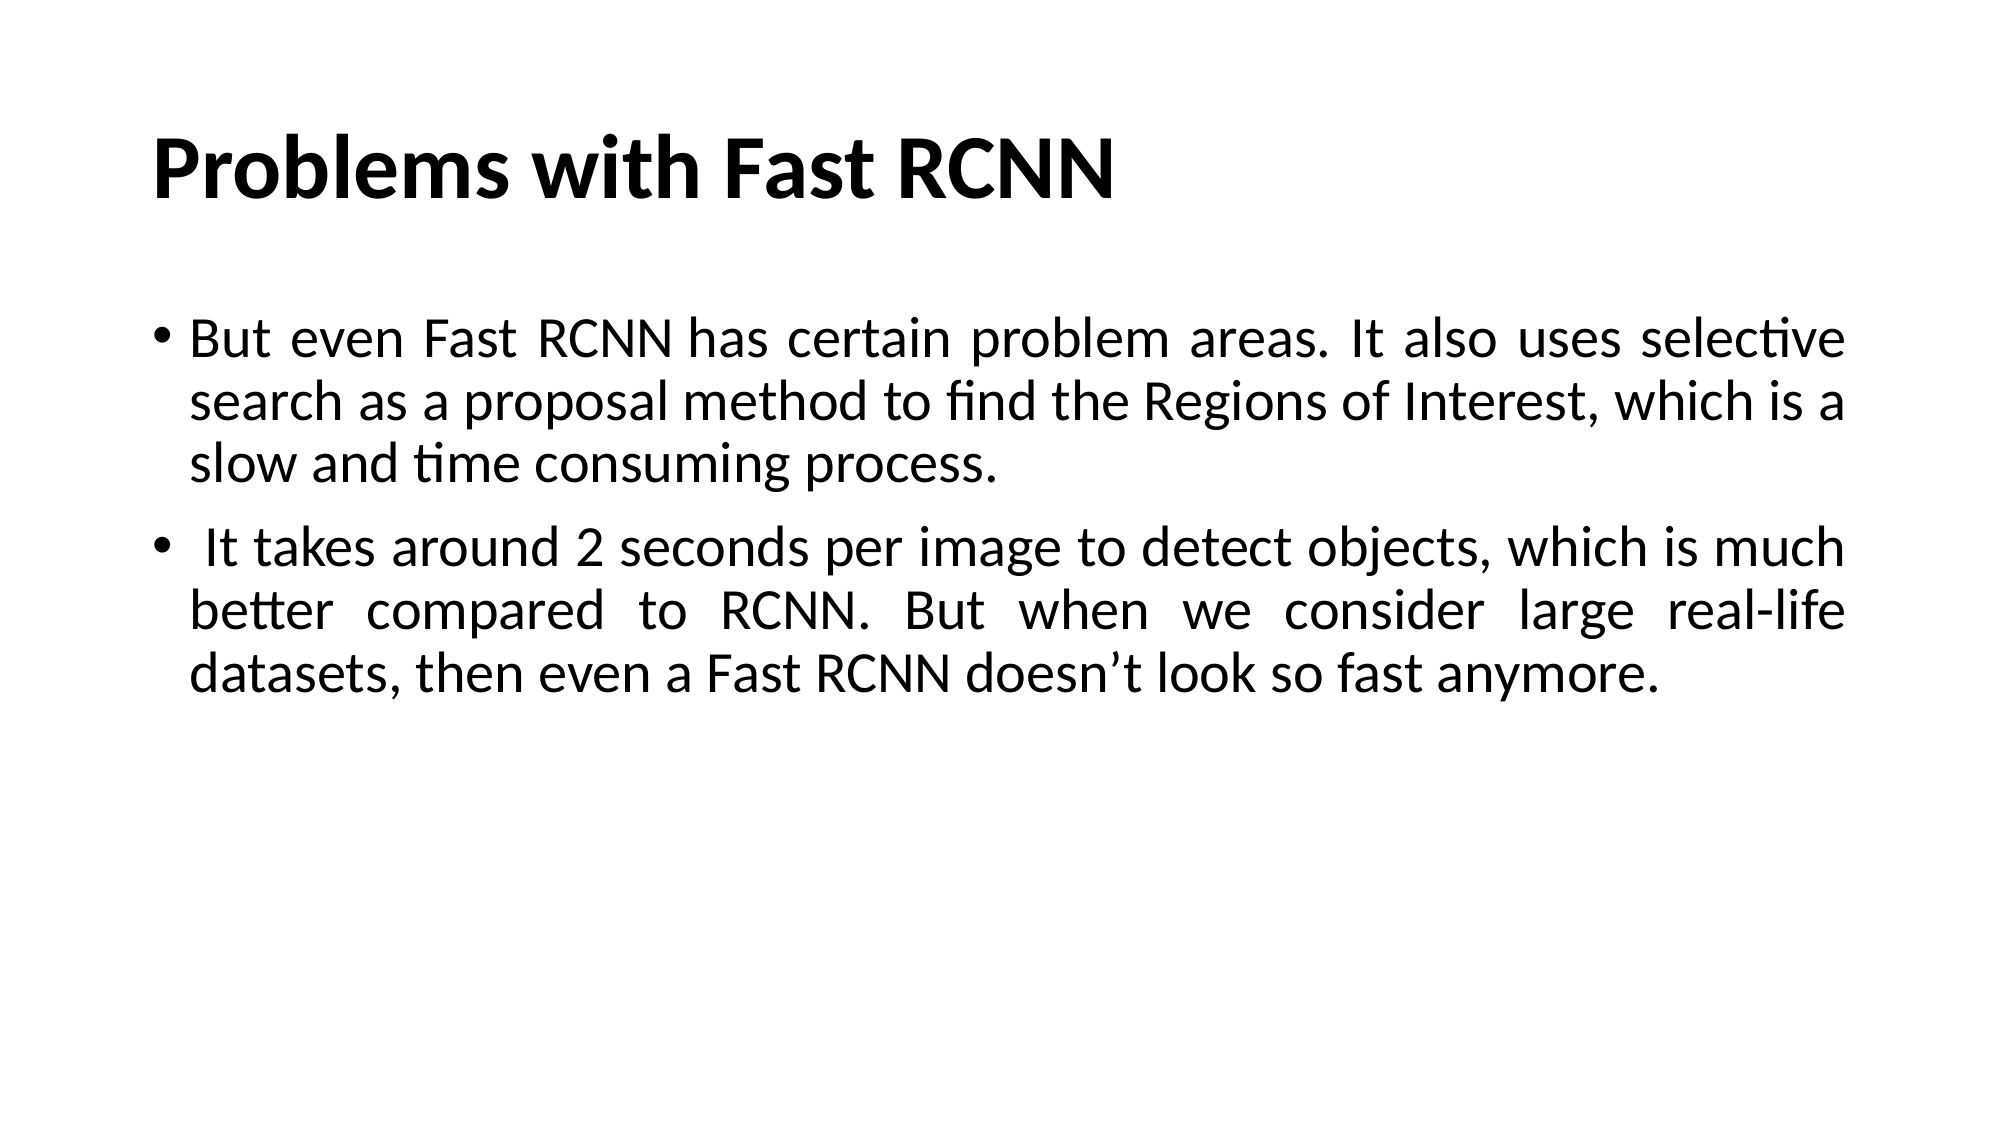

# Problems with Fast RCNN
But even Fast RCNN has certain problem areas. It also uses selective search as a proposal method to find the Regions of Interest, which is a slow and time consuming process.
 It takes around 2 seconds per image to detect objects, which is much better compared to RCNN. But when we consider large real-life datasets, then even a Fast RCNN doesn’t look so fast anymore.